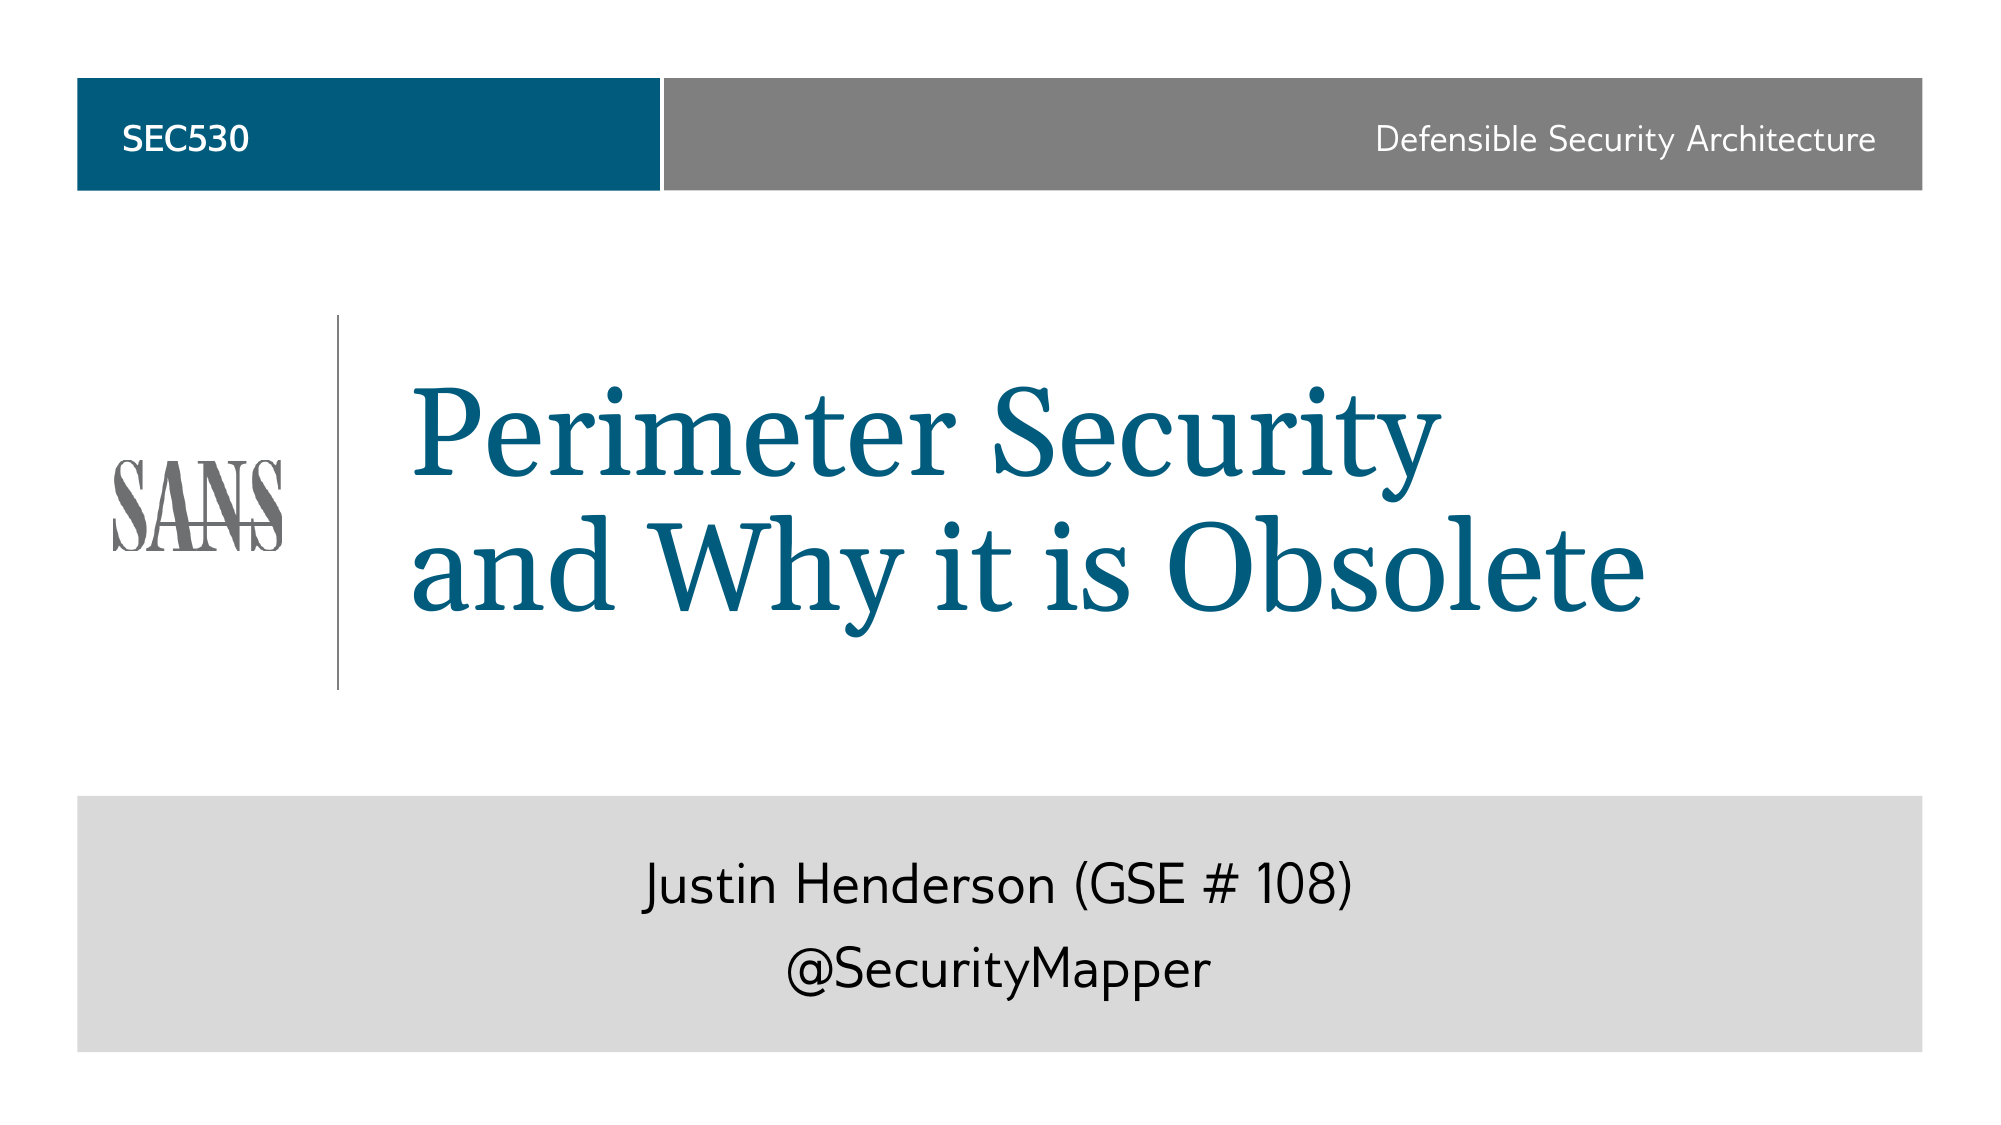

# SEC530
Defensible Security Architecture
Perimeter Security
and Why it is Obsolete
Justin Henderson (GSE # 108)
@SecurityMapper